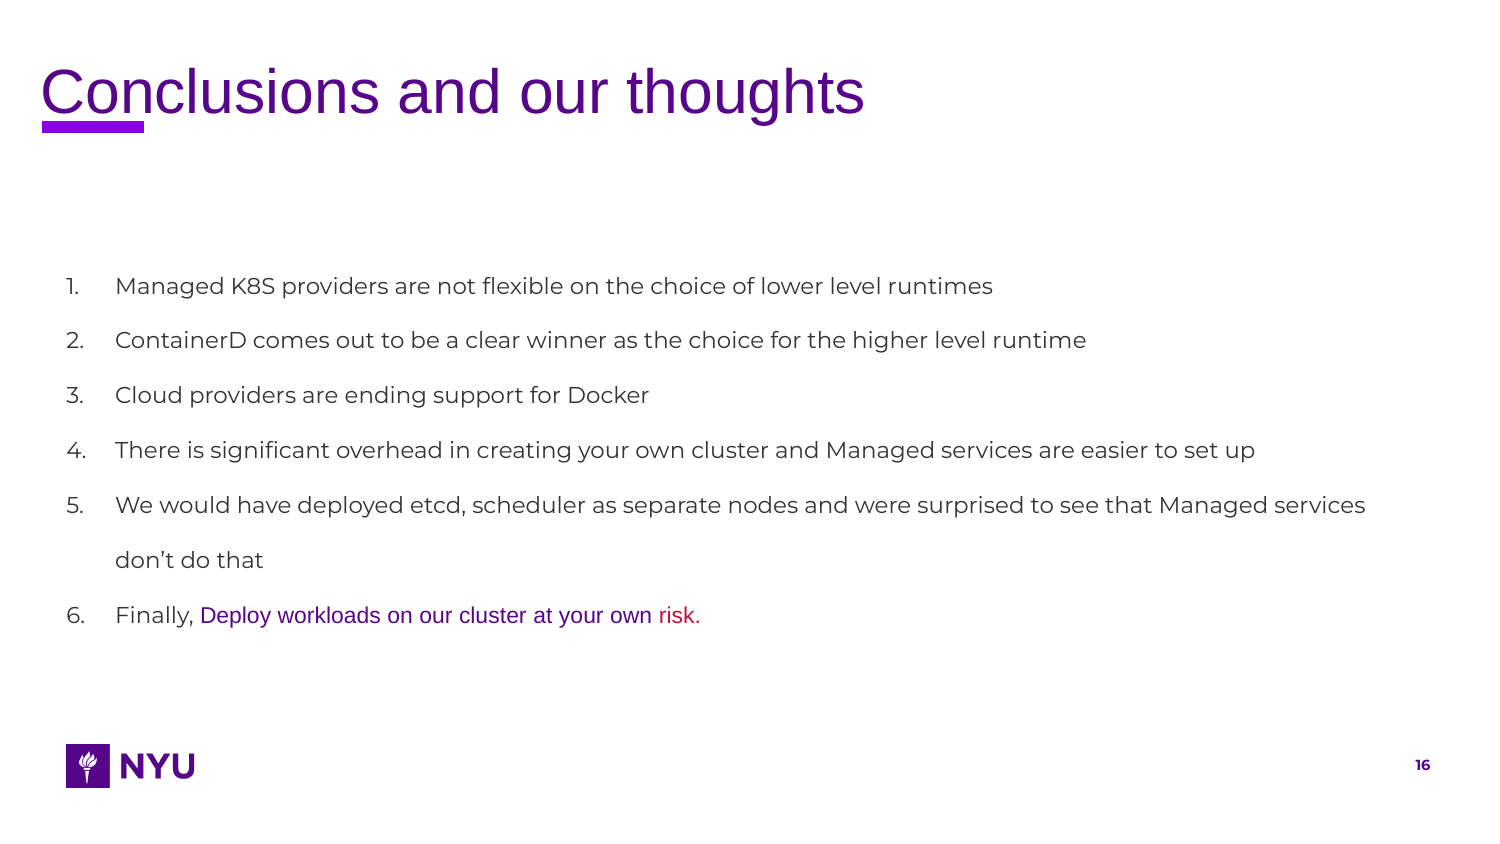

Conclusions and our thoughts

Managed K8S providers are not flexible on the choice of lower level runtimes
ContainerD comes out to be a clear winner as the choice for the higher level runtime
Cloud providers are ending support for Docker
There is significant overhead in creating your own cluster and Managed services are easier to set up
We would have deployed etcd, scheduler as separate nodes and were surprised to see that Managed services don’t do that
Finally, Deploy workloads on our cluster at your own risk.